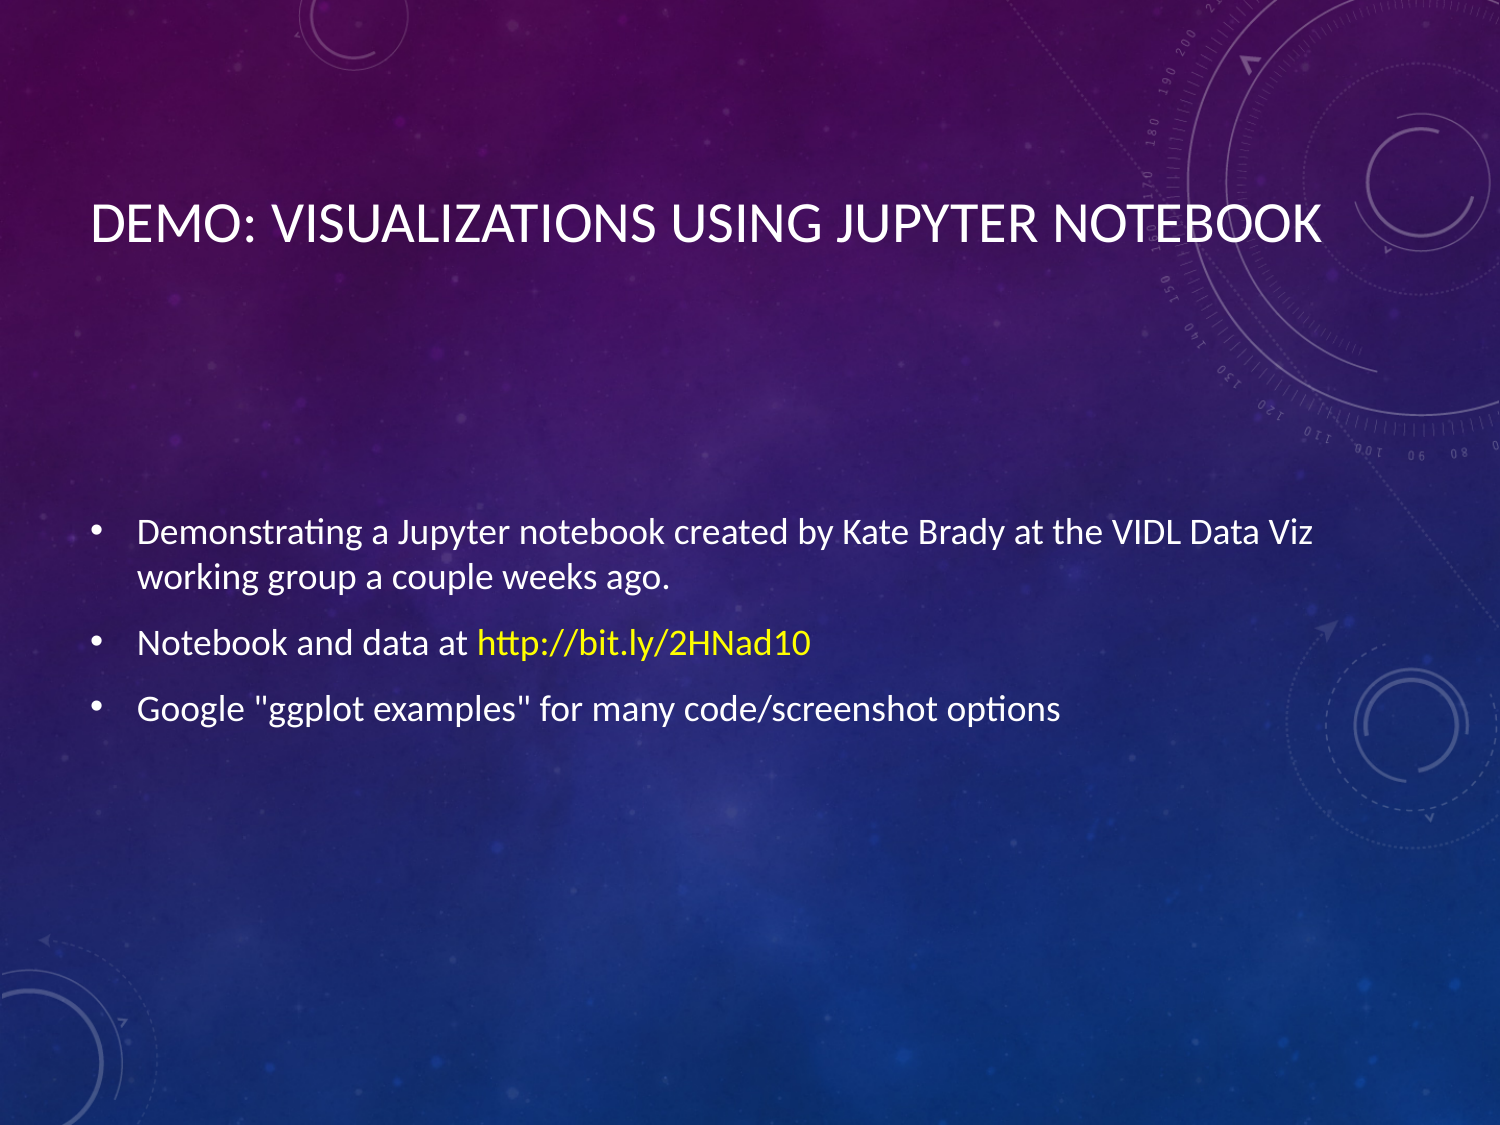

# DEMO: visualizations using Jupyter notebook
Demonstrating a Jupyter notebook created by Kate Brady at the VIDL Data Viz working group a couple weeks ago.
Notebook and data at http://bit.ly/2HNad10
Google "ggplot examples" for many code/screenshot options